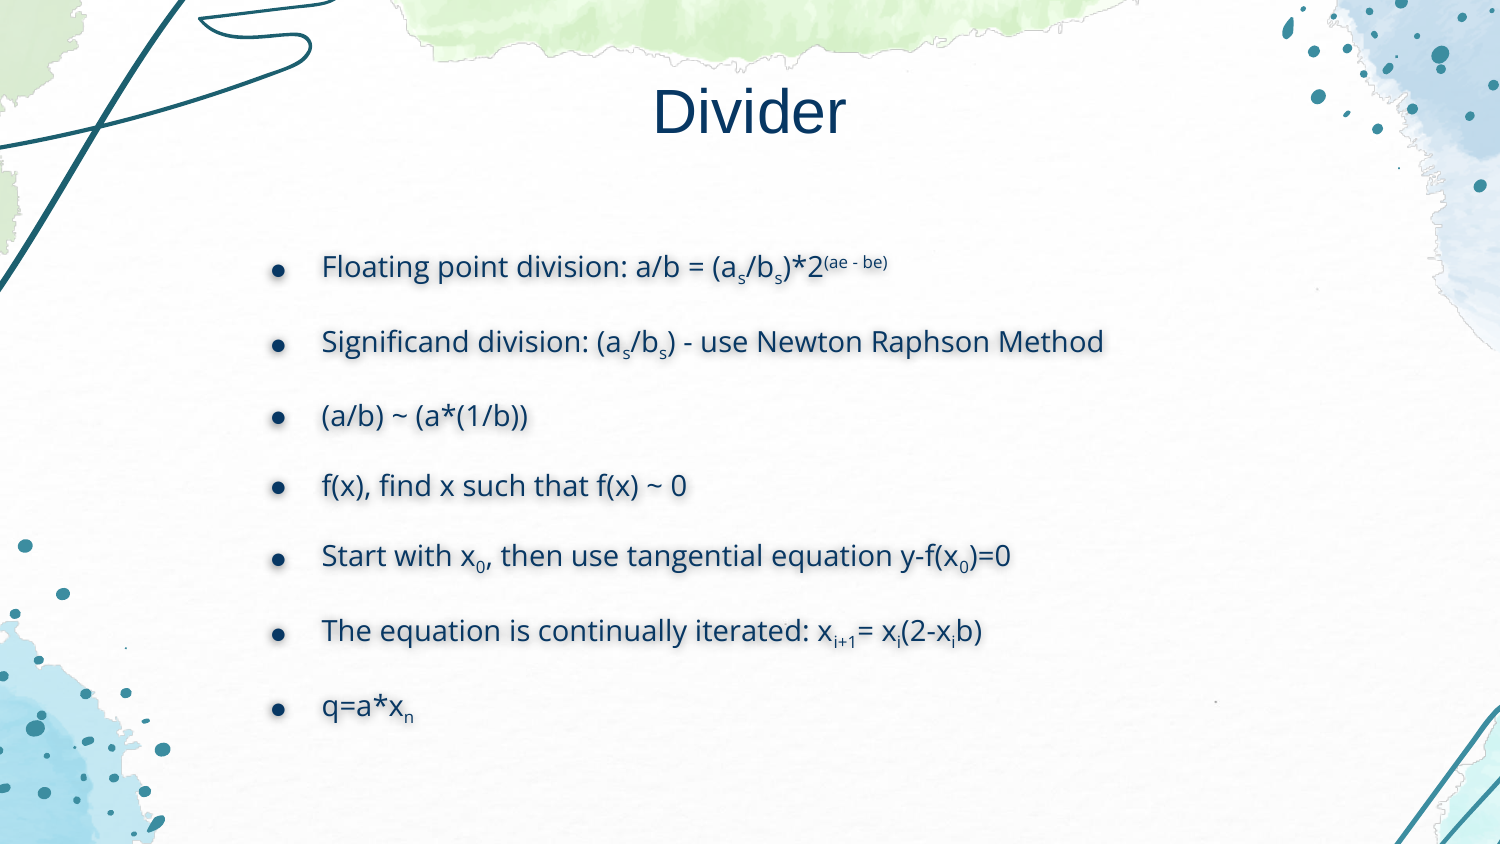

# Divider
Floating point division: a/b = (as/bs)*2(ae - be)

Significand division: (as/bs) - use Newton Raphson Method

(a/b) ~ (a*(1/b))

f(x), find x such that f(x) ~ 0

Start with x0, then use tangential equation y-f(x0)=0

The equation is continually iterated: xi+1= xi(2-xib)

q=a*xn